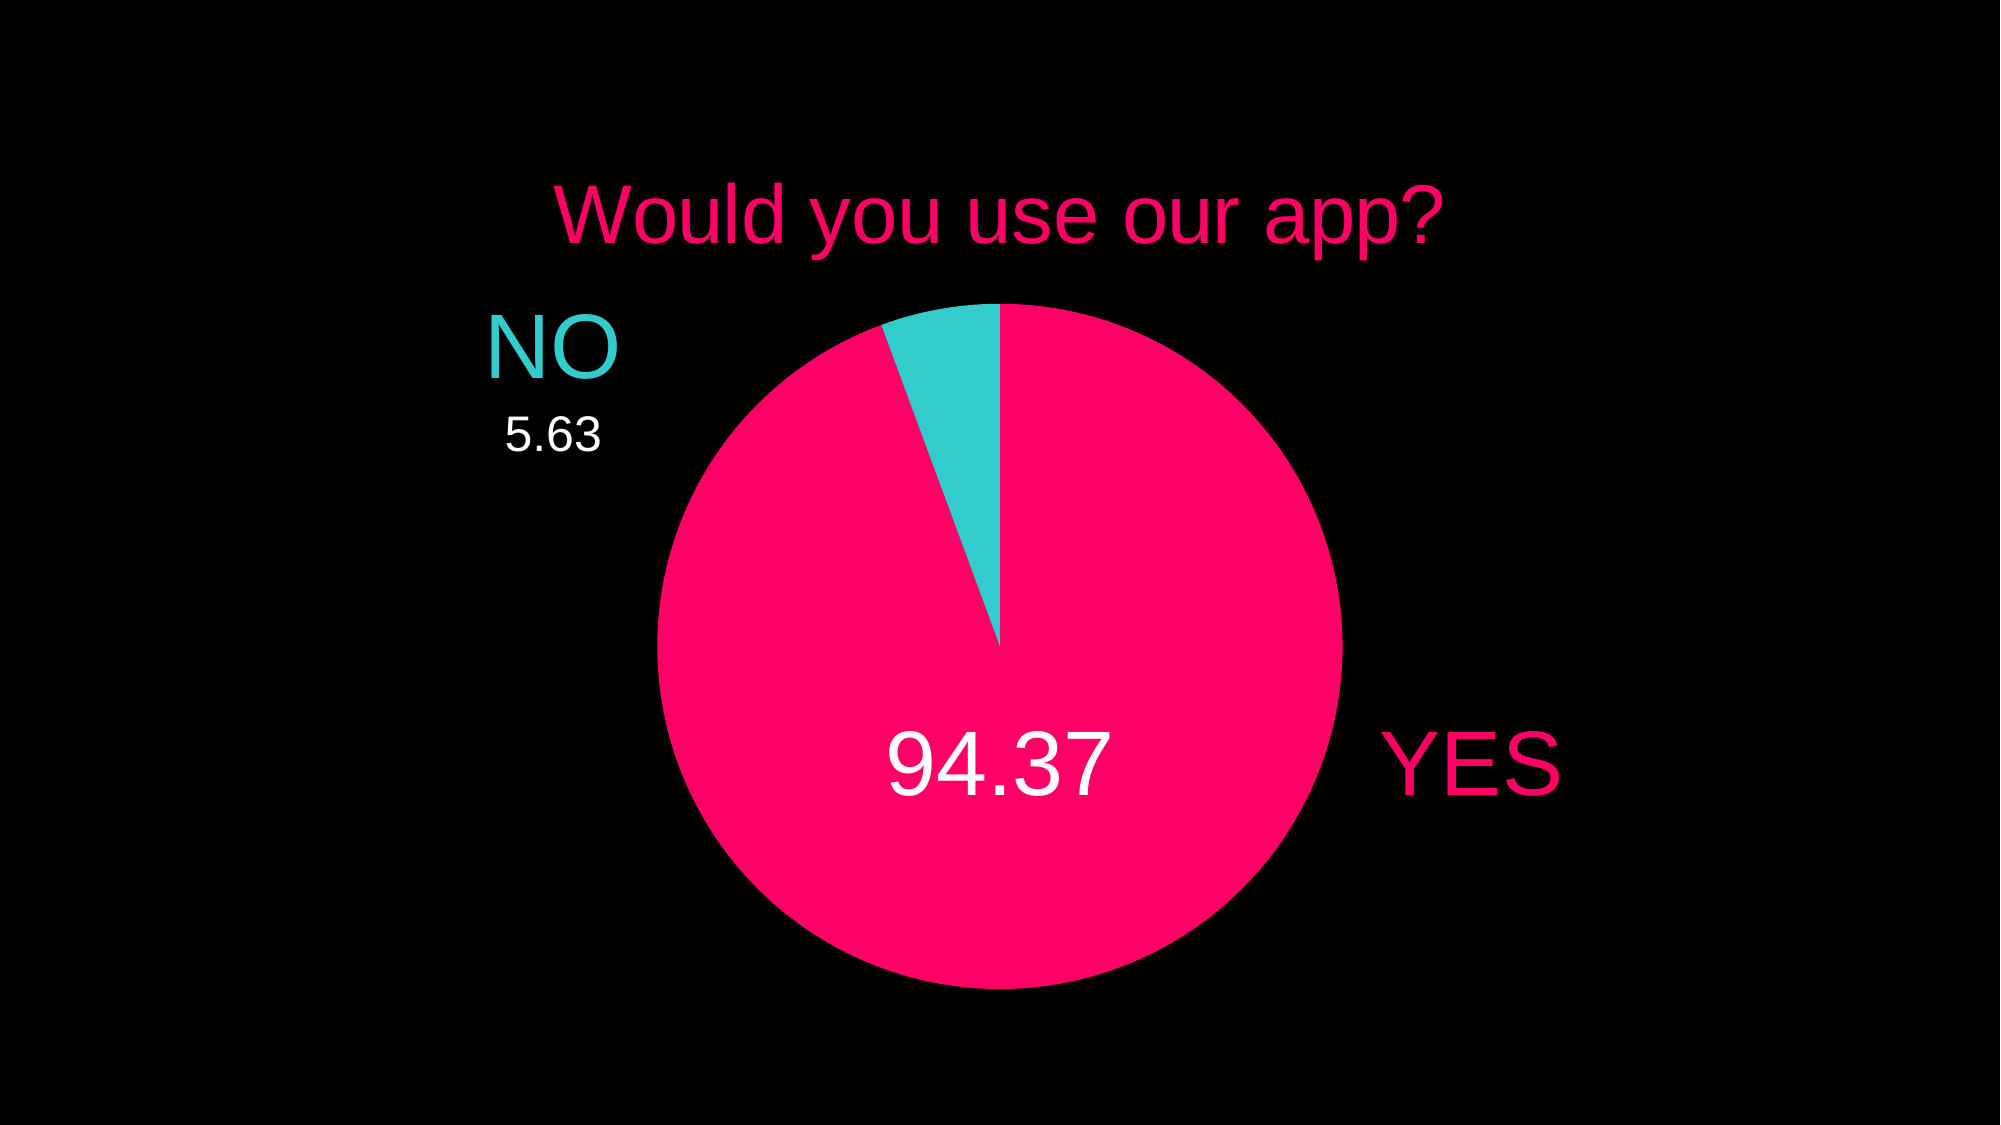

### Chart:

| Category | Would you use our app? |
|---|---|
| Yes | 94.37 |
| No | 5.63 |
NO
5.63
94.37

YES